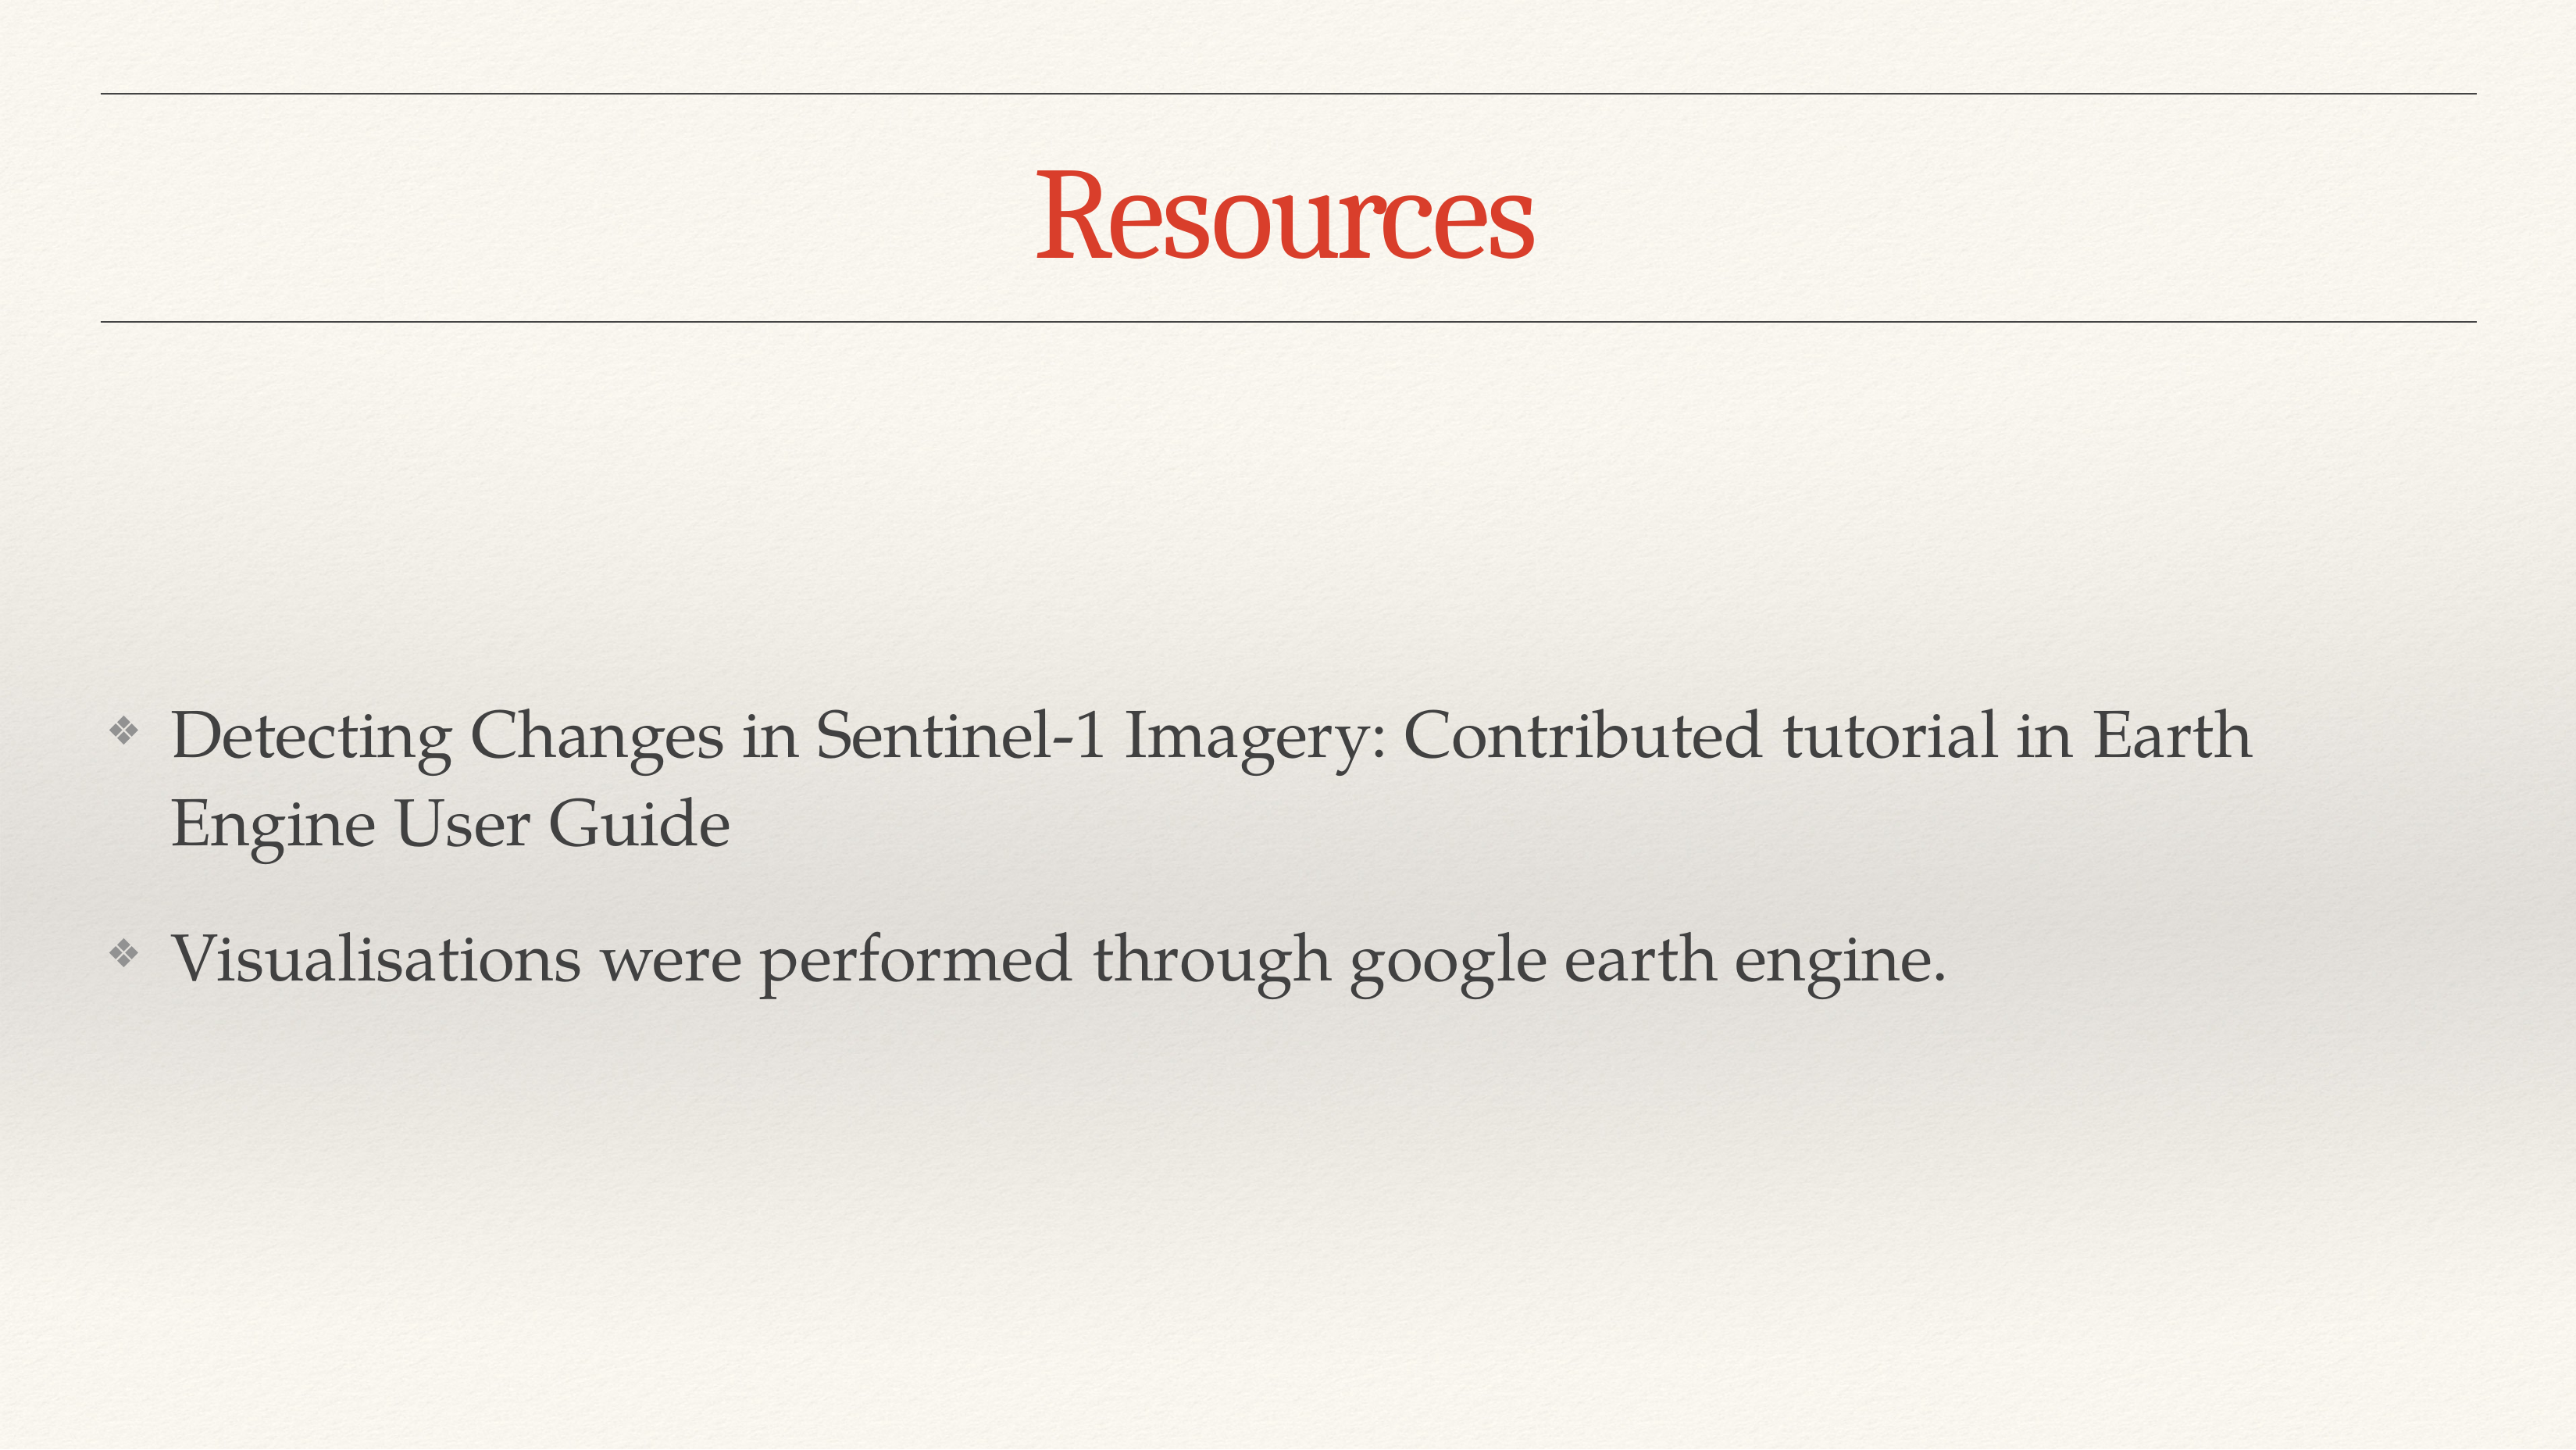

# Resources
Detecting Changes in Sentinel-1 Imagery: Contributed tutorial in Earth Engine User Guide
❖
Visualisations were performed through google earth engine.
❖